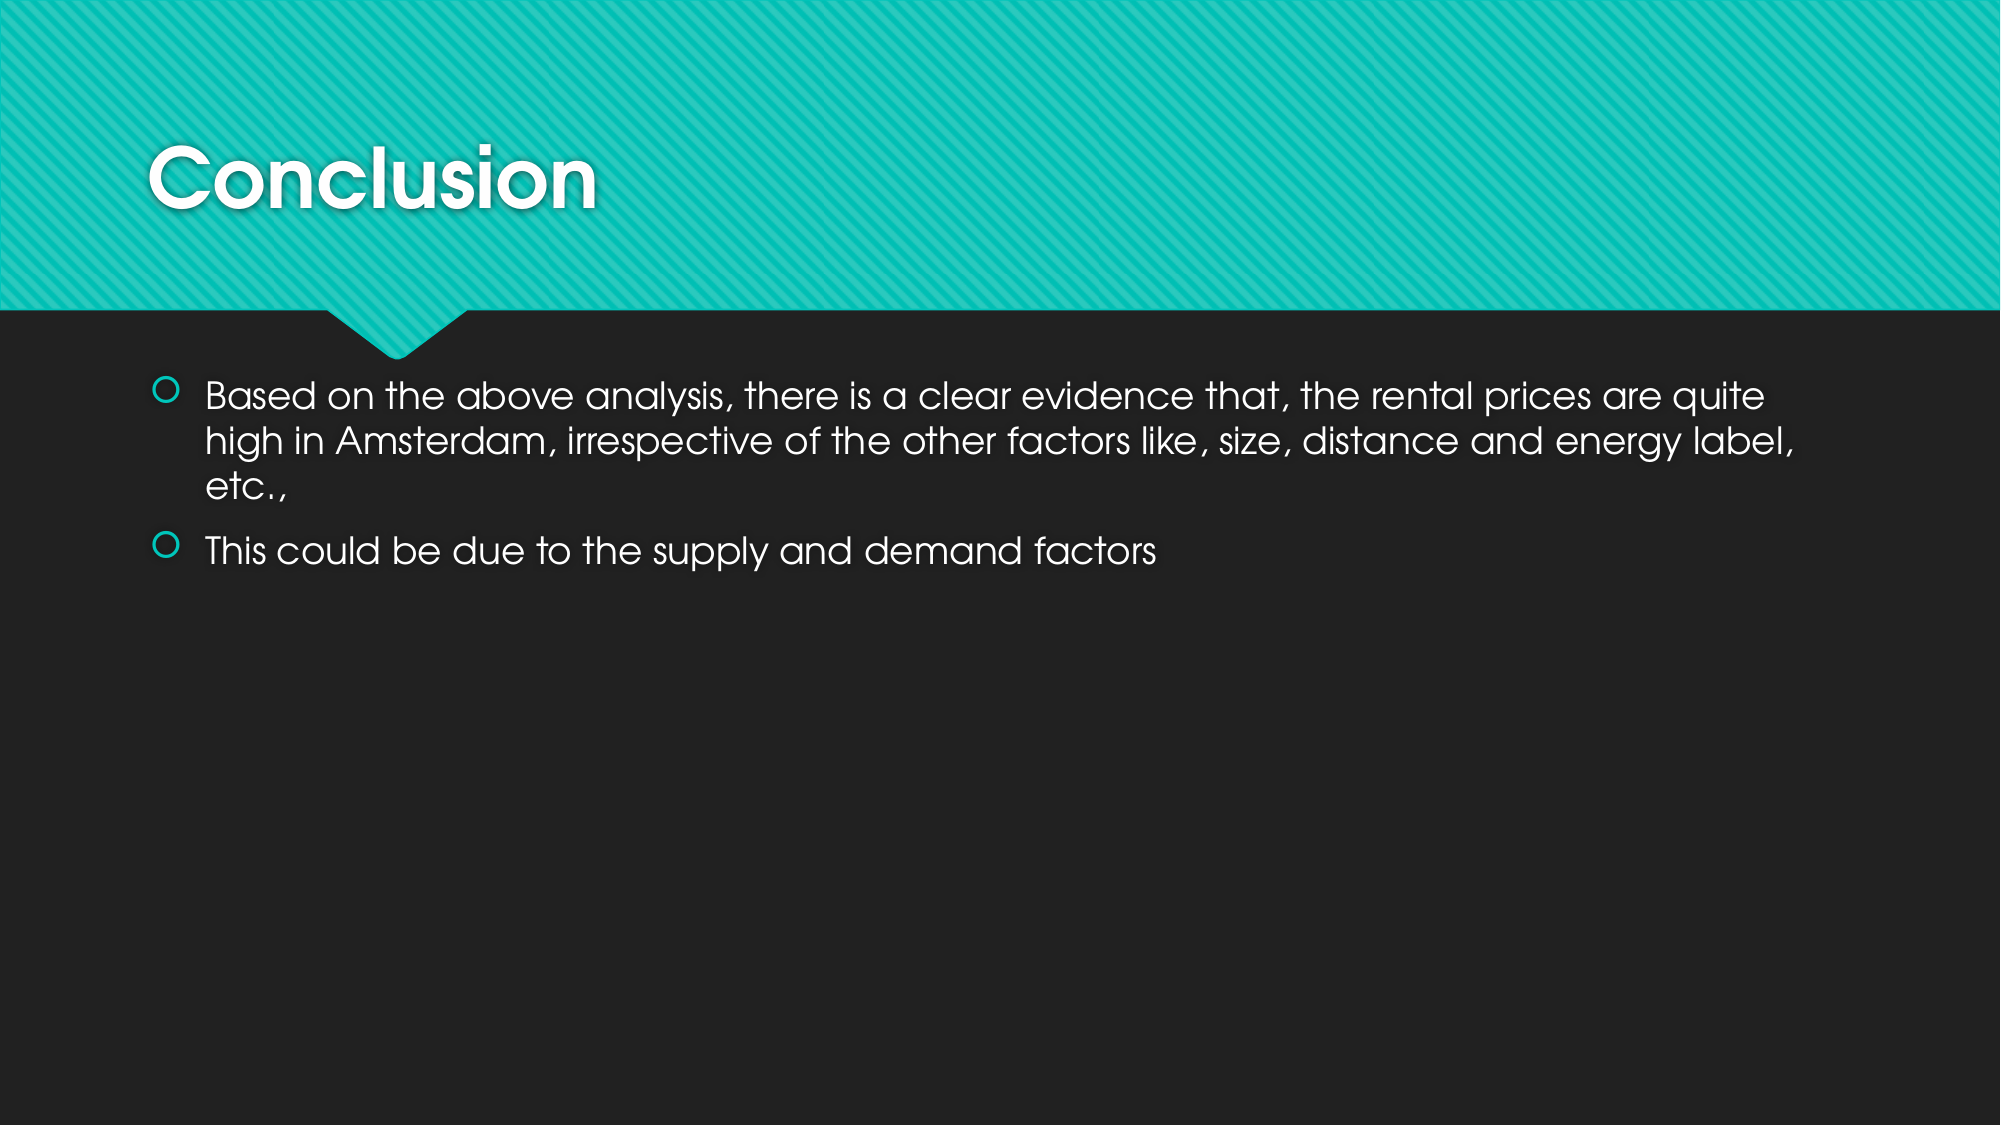

# Conclusion
Based on the above analysis, there is a clear evidence that, the rental prices are quite high in Amsterdam, irrespective of the other factors like, size, distance and energy label, etc.,
This could be due to the supply and demand factors